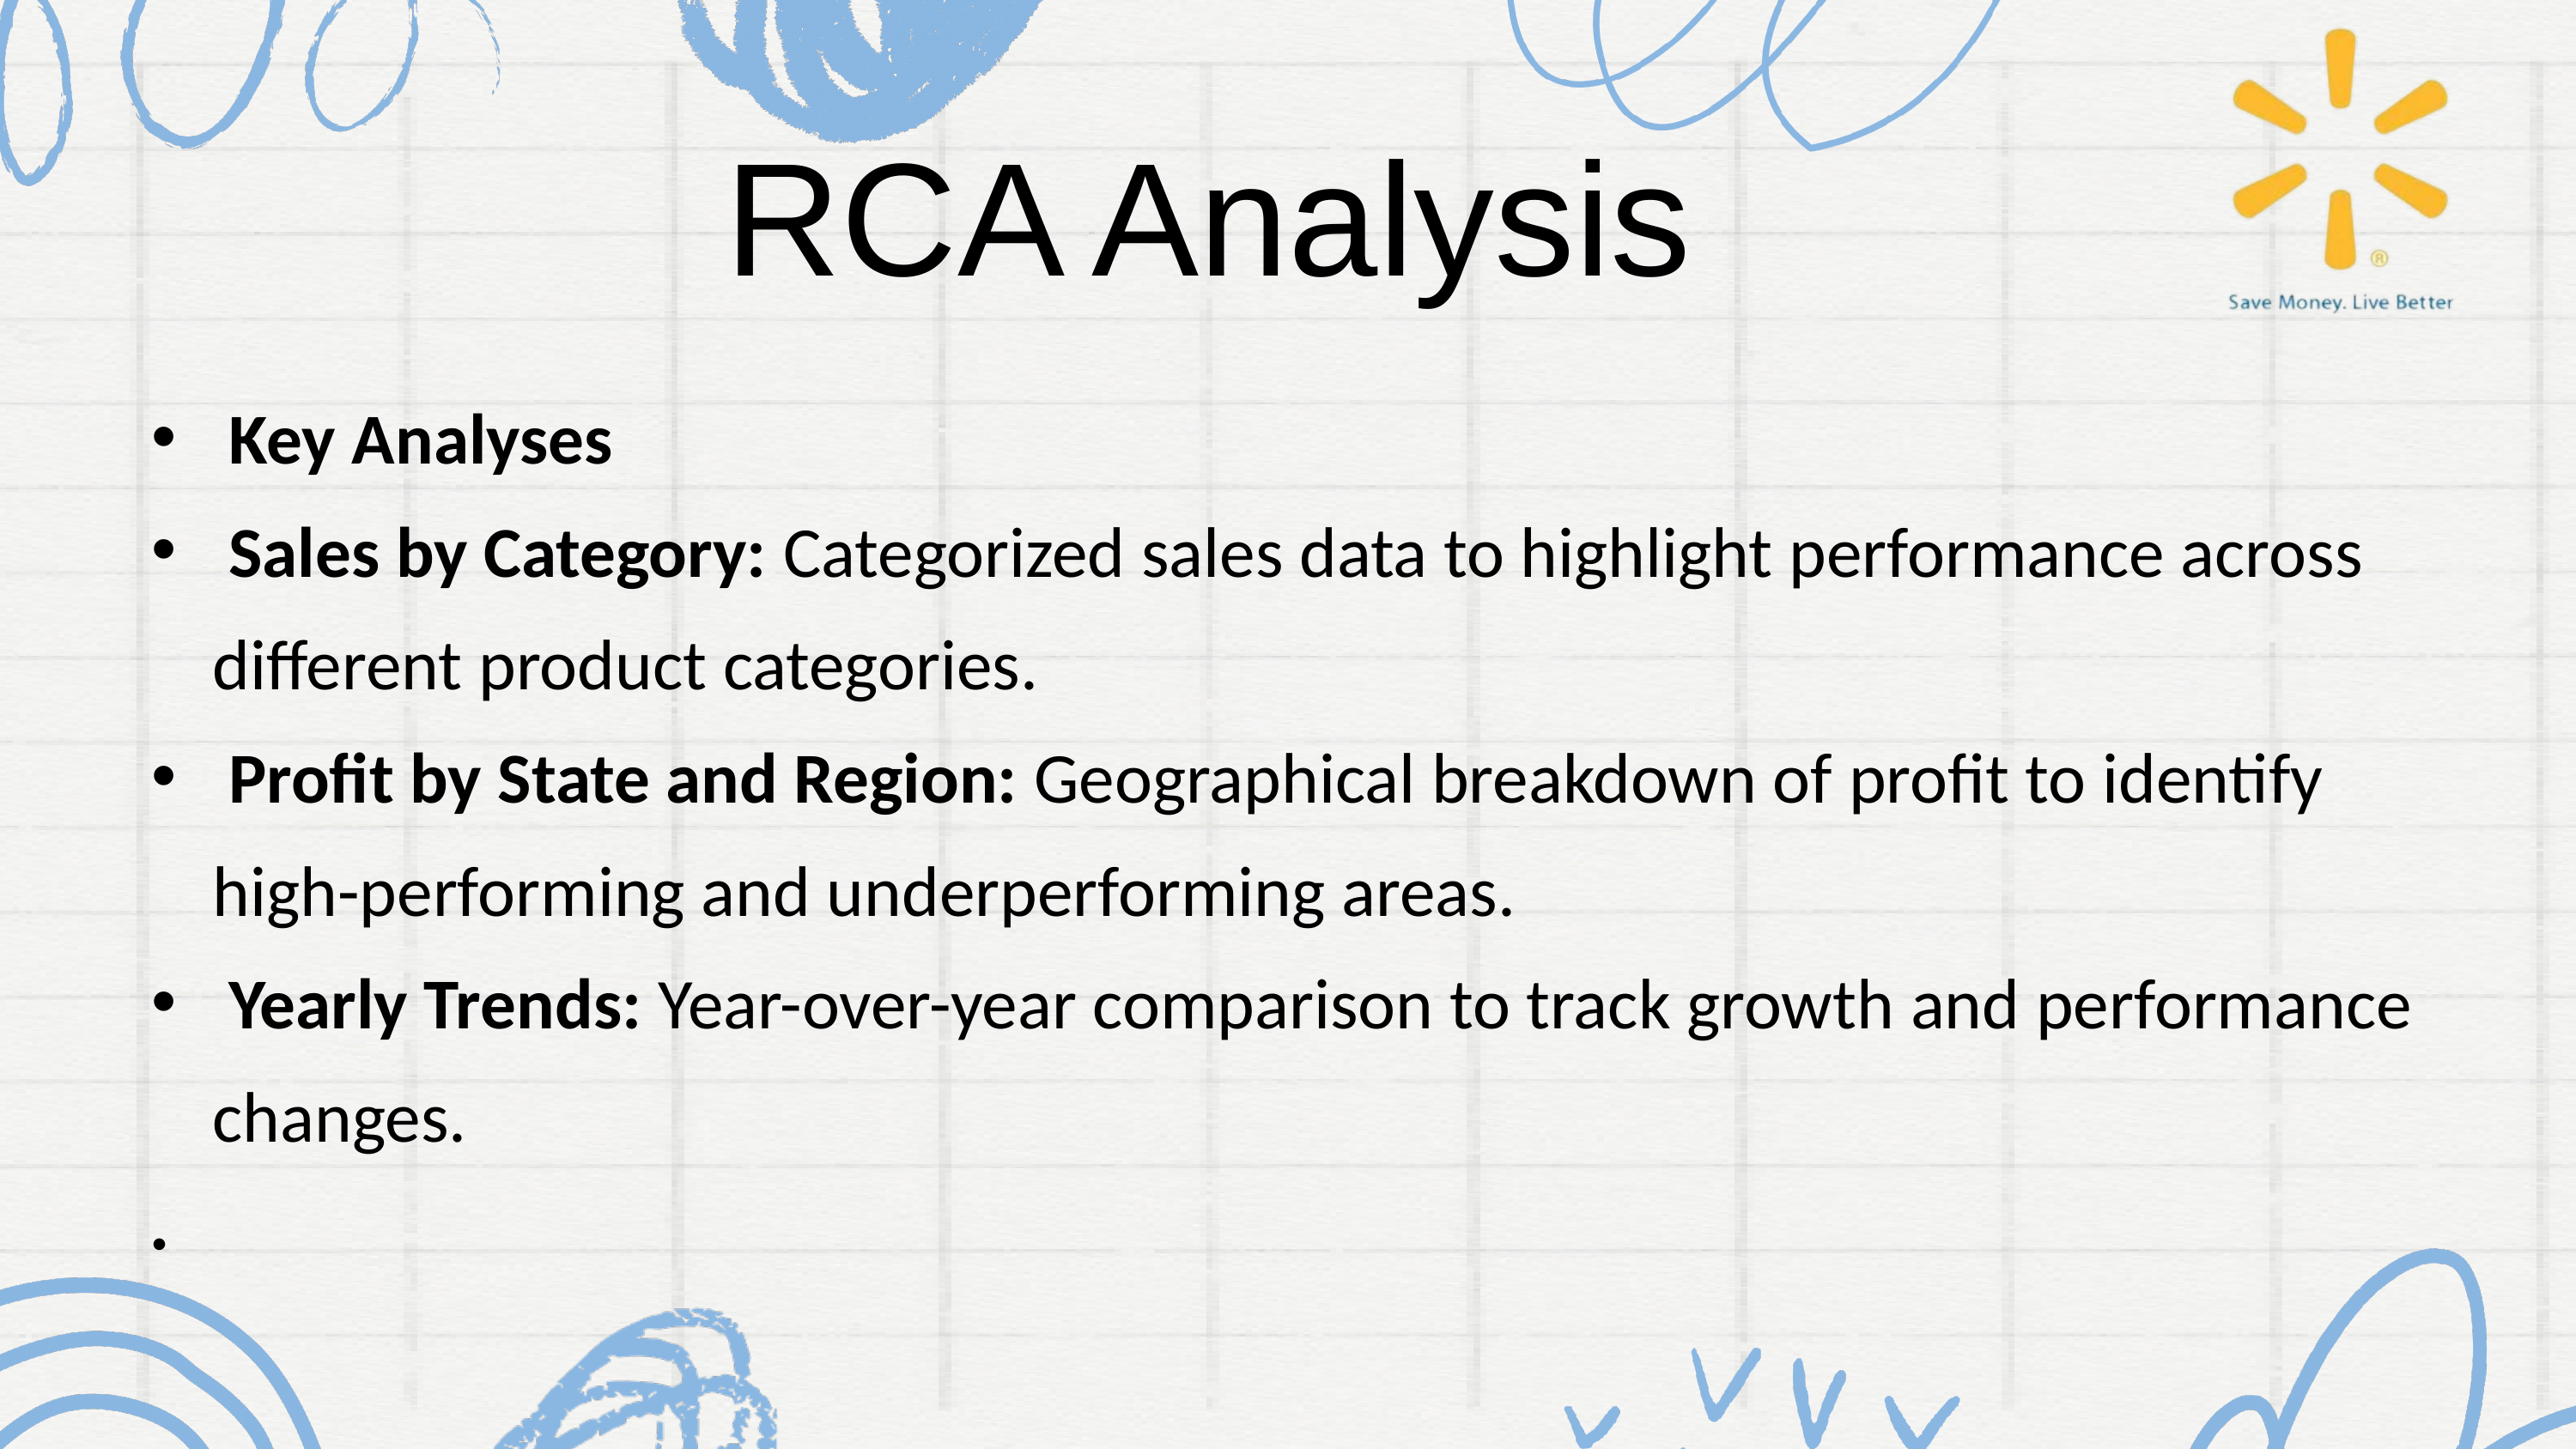

RCA Analysis

 Key Analyses
 Sales by Category: Categorized sales data to highlight performance across different product categories.
 Profit by State and Region: Geographical breakdown of profit to identify high-performing and underperforming areas.
 Yearly Trends: Year-over-year comparison to track growth and performance changes.